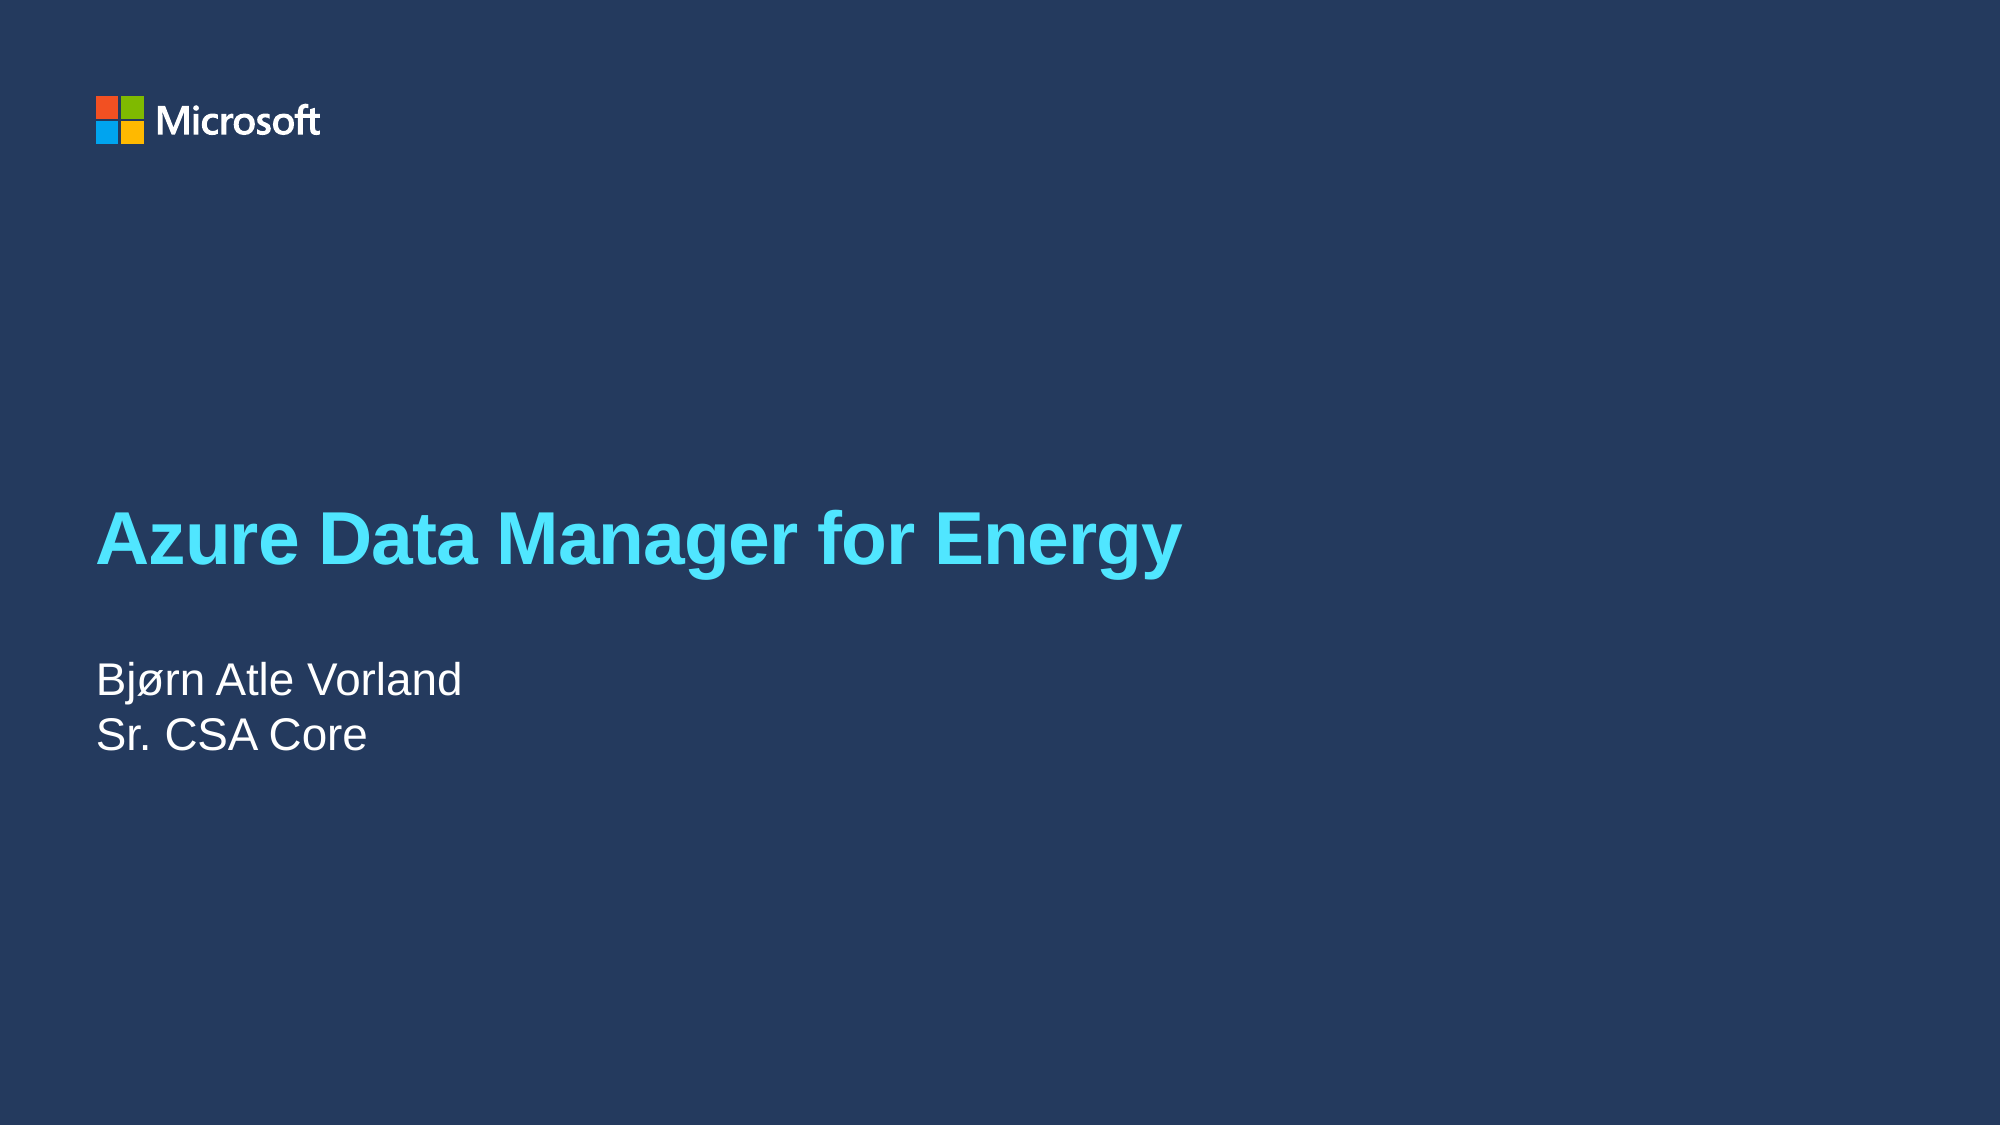

# Azure Data Manager for Energy
Bjørn Atle Vorland
Sr. CSA Core